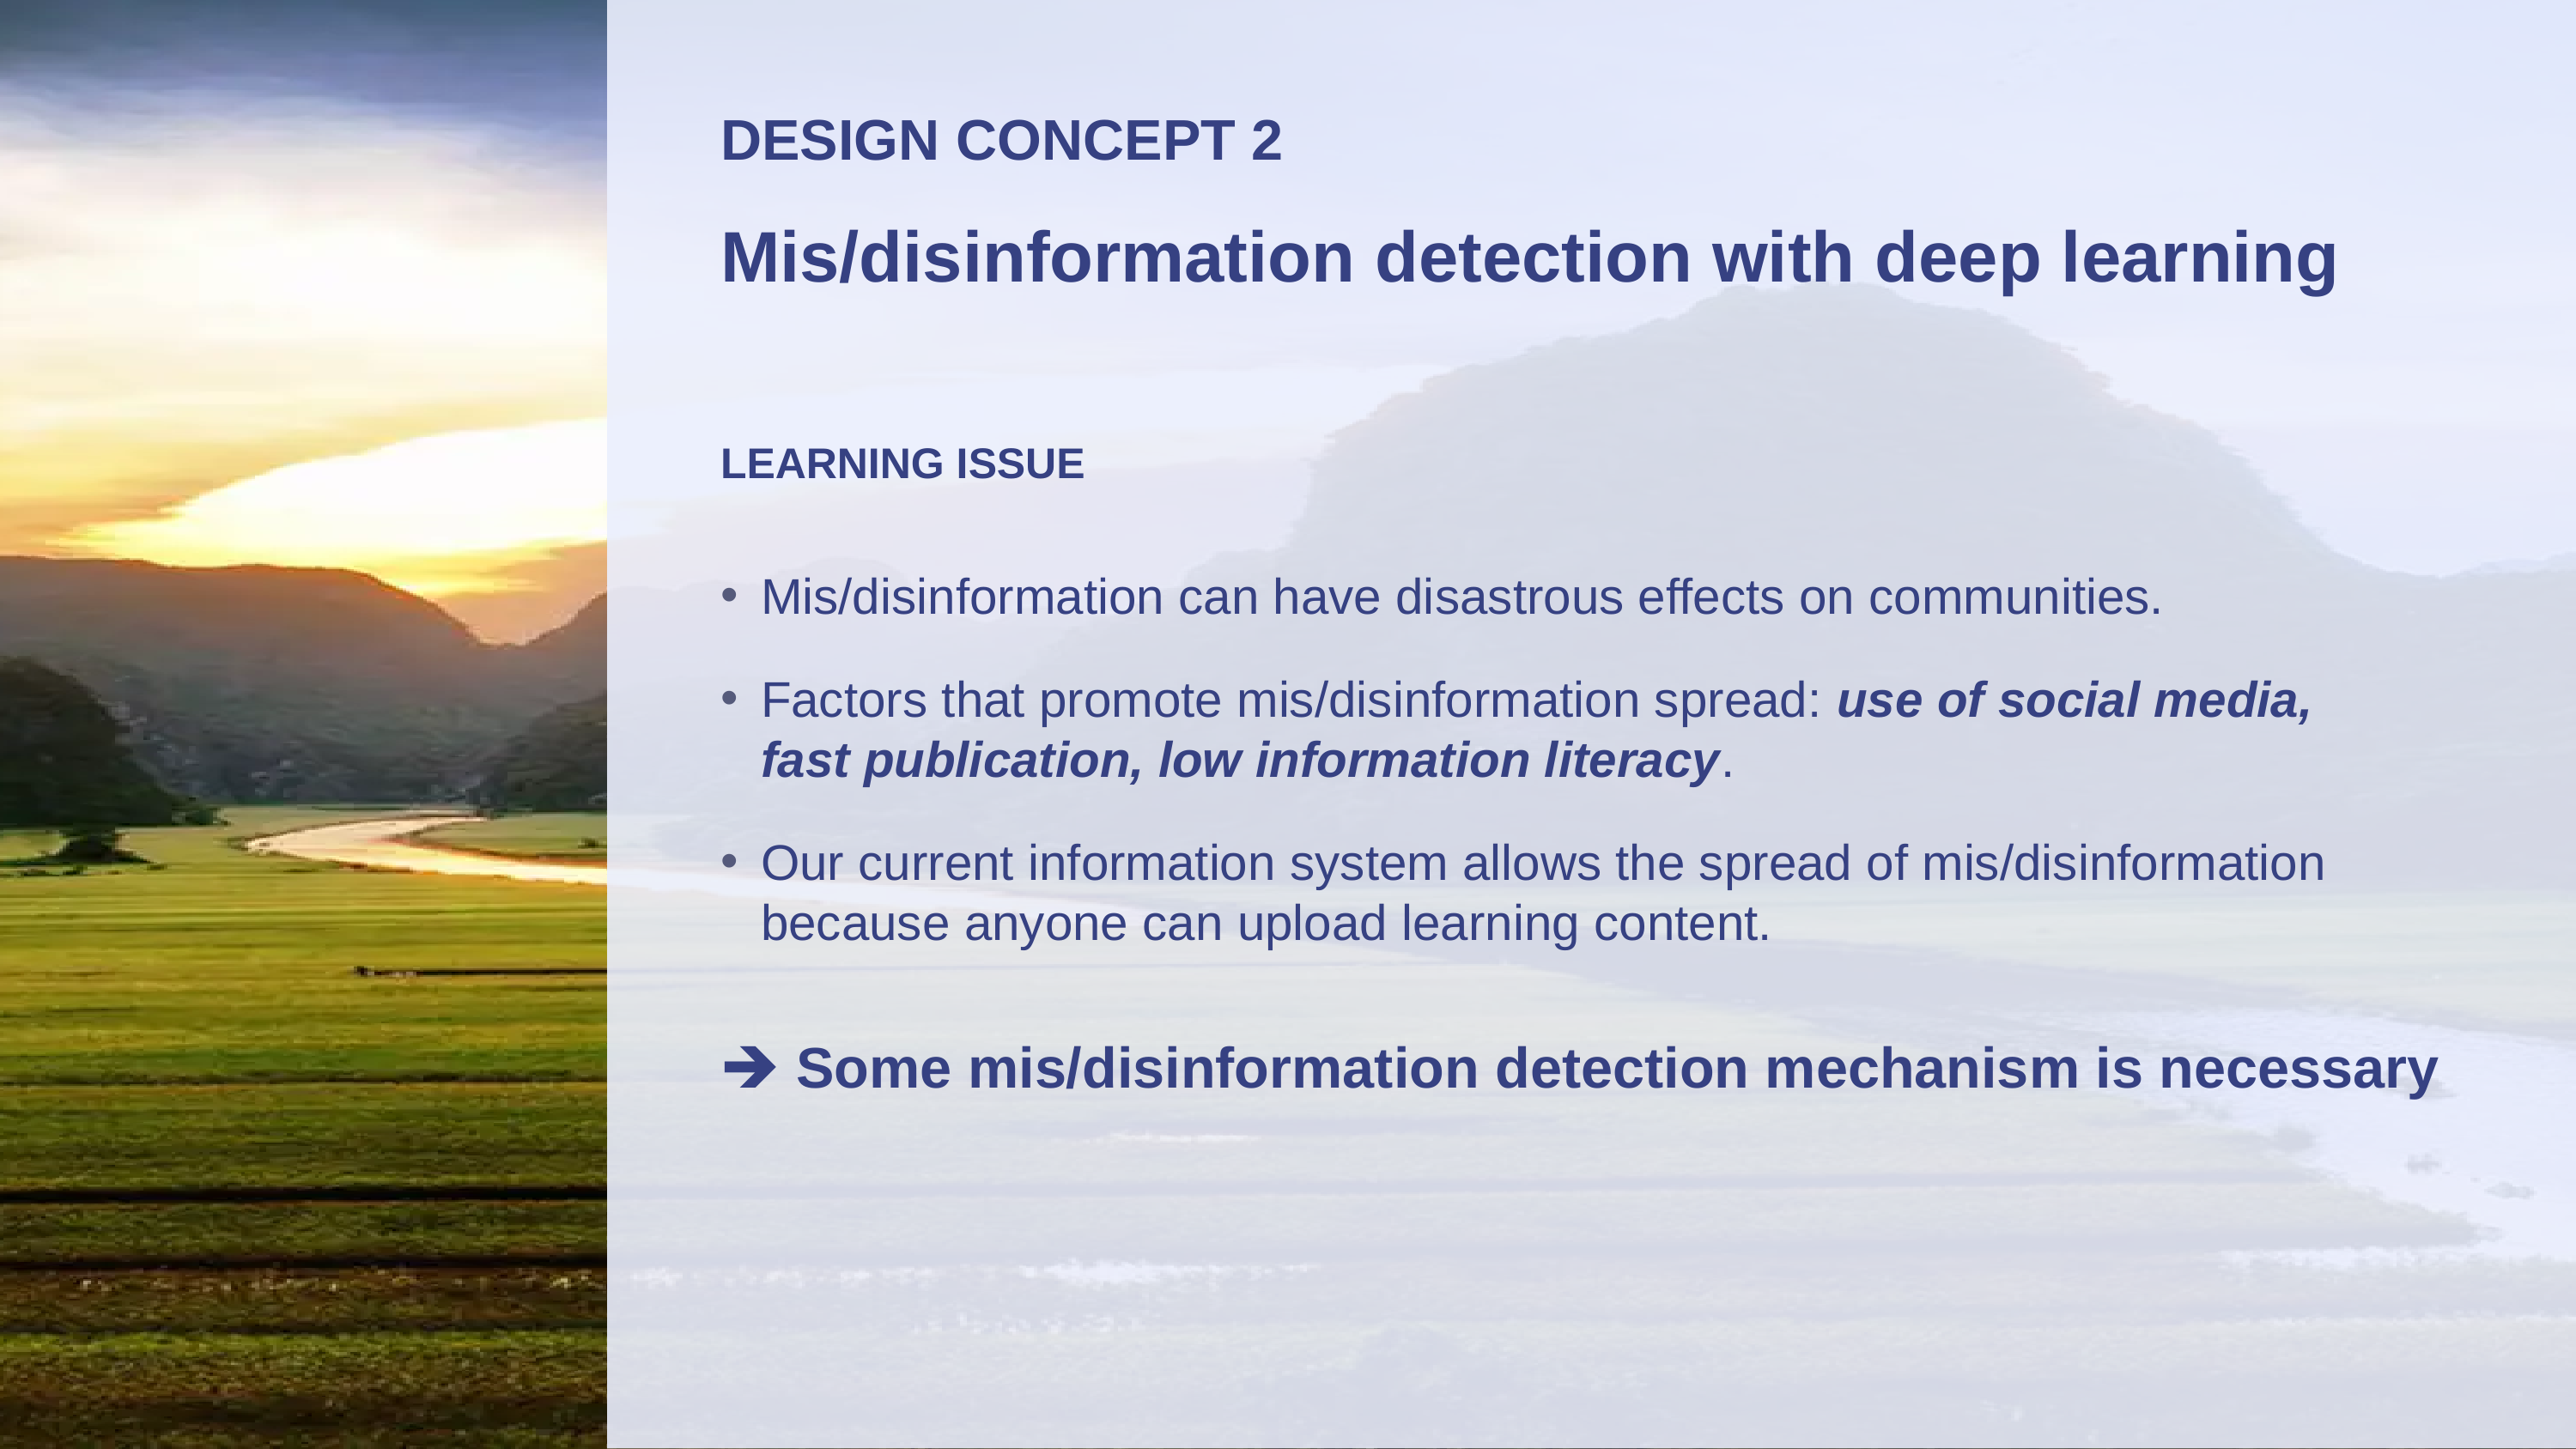

DESIGN CONCEPT 2
Mis/disinformation detection with deep learning

LEARNING ISSUE
Mis/disinformation can have disastrous effects on communities.
Factors that promote mis/disinformation spread: use of social media, fast publication, low information literacy.
Our current information system allows the spread of mis/disinformation because anyone can upload learning content.
🡺 Some mis/disinformation detection mechanism is necessary